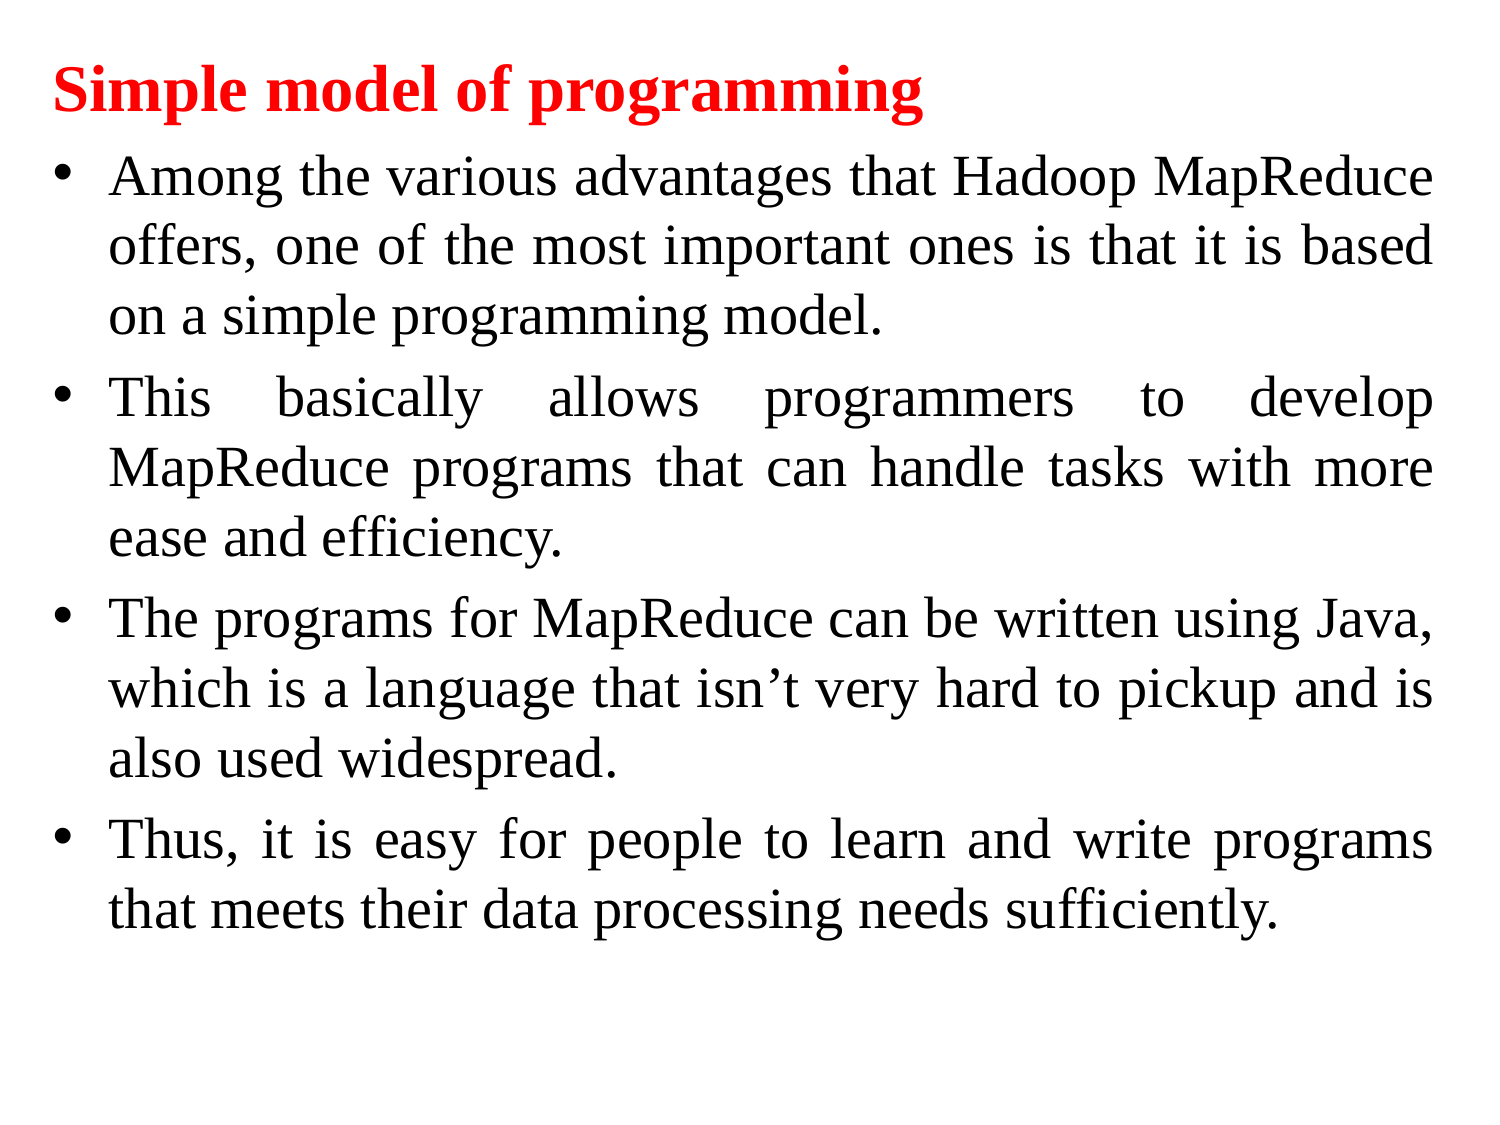

Simple model of programming
Among the various advantages that Hadoop MapReduce offers, one of the most important ones is that it is based on a simple programming model.
This basically allows programmers to develop MapReduce programs that can handle tasks with more ease and efficiency.
The programs for MapReduce can be written using Java, which is a language that isn’t very hard to pickup and is also used widespread.
Thus, it is easy for people to learn and write programs that meets their data processing needs sufficiently.